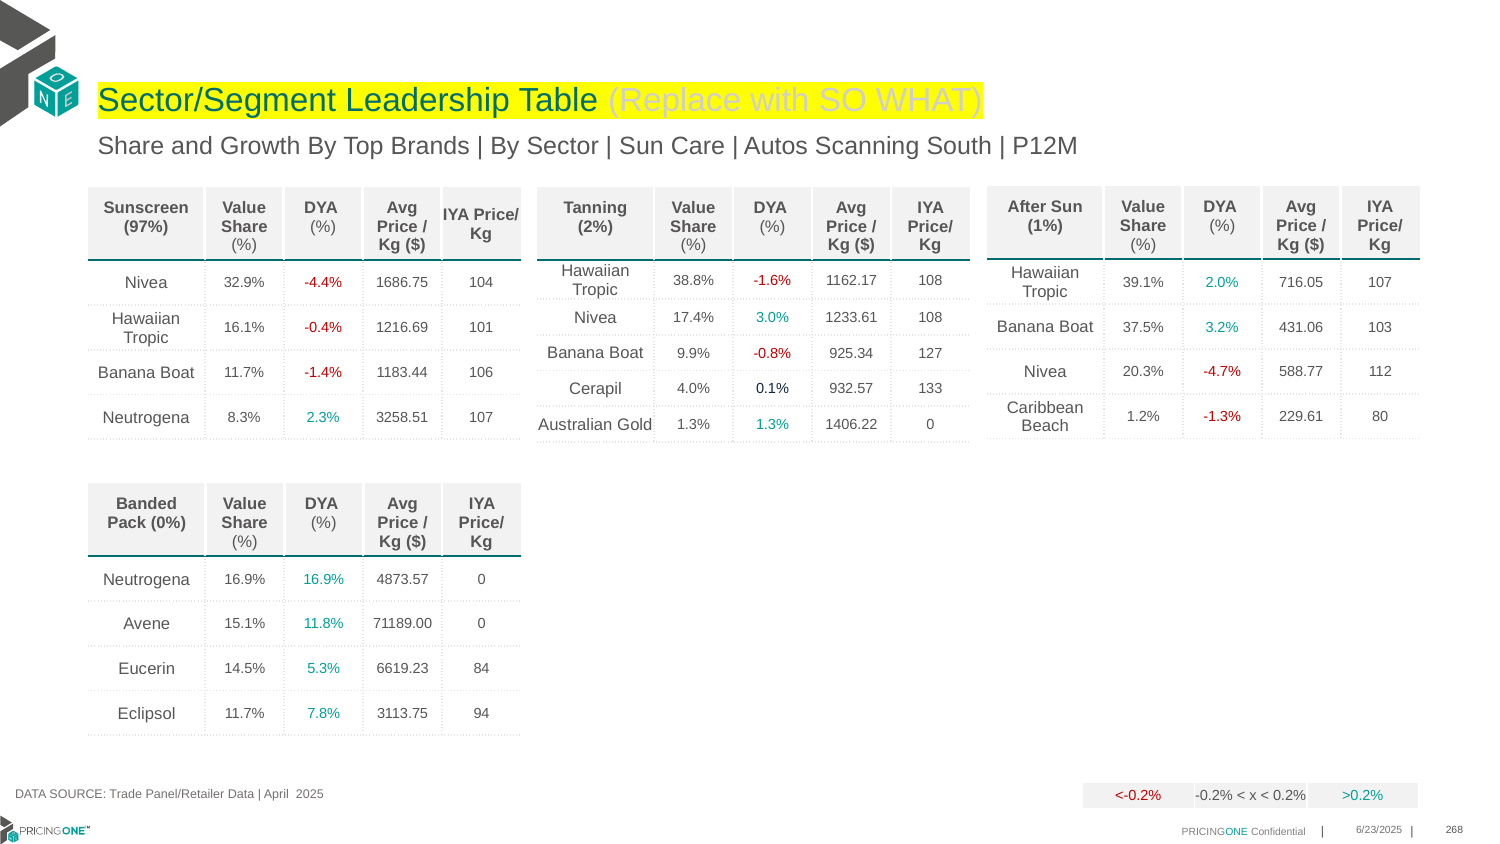

# Sector/Segment Leadership Table (Replace with SO WHAT)
Share and Growth By Top Brands | By Sector | Sun Care | Autos Scanning South | P12M
| After Sun (1%) | Value Share (%) | DYA (%) | Avg Price /Kg ($) | IYA Price/Kg |
| --- | --- | --- | --- | --- |
| Hawaiian Tropic | 39.1% | 2.0% | 716.05 | 107 |
| Banana Boat | 37.5% | 3.2% | 431.06 | 103 |
| Nivea | 20.3% | -4.7% | 588.77 | 112 |
| Caribbean Beach | 1.2% | -1.3% | 229.61 | 80 |
| Sunscreen (97%) | Value Share (%) | DYA (%) | Avg Price /Kg ($) | IYA Price/ Kg |
| --- | --- | --- | --- | --- |
| Nivea | 32.9% | -4.4% | 1686.75 | 104 |
| Hawaiian Tropic | 16.1% | -0.4% | 1216.69 | 101 |
| Banana Boat | 11.7% | -1.4% | 1183.44 | 106 |
| Neutrogena | 8.3% | 2.3% | 3258.51 | 107 |
| Tanning (2%) | Value Share (%) | DYA (%) | Avg Price /Kg ($) | IYA Price/Kg |
| --- | --- | --- | --- | --- |
| Hawaiian Tropic | 38.8% | -1.6% | 1162.17 | 108 |
| Nivea | 17.4% | 3.0% | 1233.61 | 108 |
| Banana Boat | 9.9% | -0.8% | 925.34 | 127 |
| Cerapil | 4.0% | 0.1% | 932.57 | 133 |
| Australian Gold | 1.3% | 1.3% | 1406.22 | 0 |
| Banded Pack (0%) | Value Share (%) | DYA (%) | Avg Price /Kg ($) | IYA Price/Kg |
| --- | --- | --- | --- | --- |
| Neutrogena | 16.9% | 16.9% | 4873.57 | 0 |
| Avene | 15.1% | 11.8% | 71189.00 | 0 |
| Eucerin | 14.5% | 5.3% | 6619.23 | 84 |
| Eclipsol | 11.7% | 7.8% | 3113.75 | 94 |
DATA SOURCE: Trade Panel/Retailer Data | April  2025
| <-0.2% | -0.2% < x < 0.2% | >0.2% |
| --- | --- | --- |

6/23/2025
268